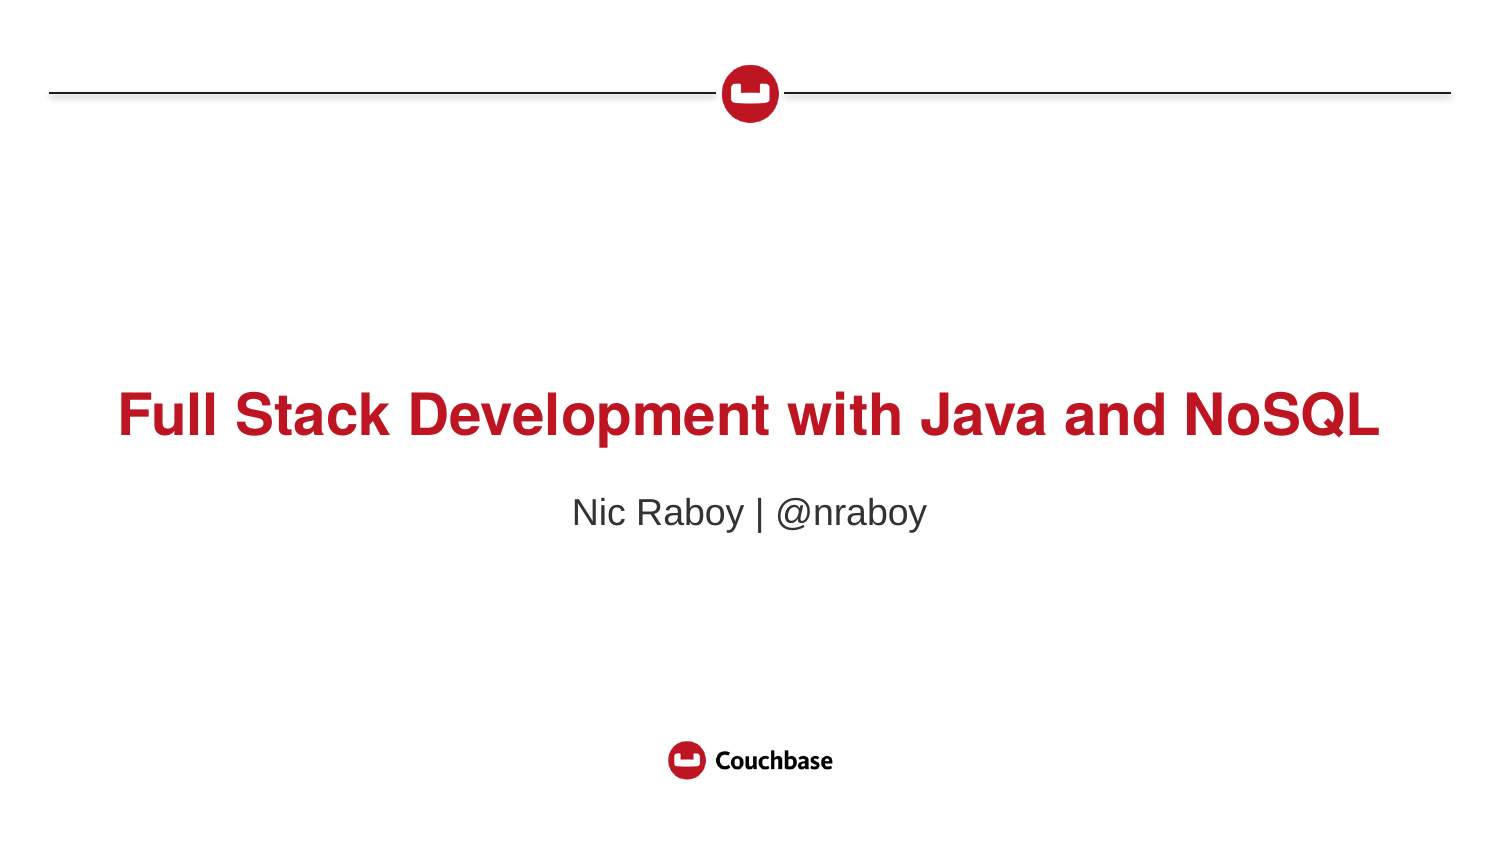

# Full Stack Development with Java and NoSQL
Nic Raboy | @nraboy